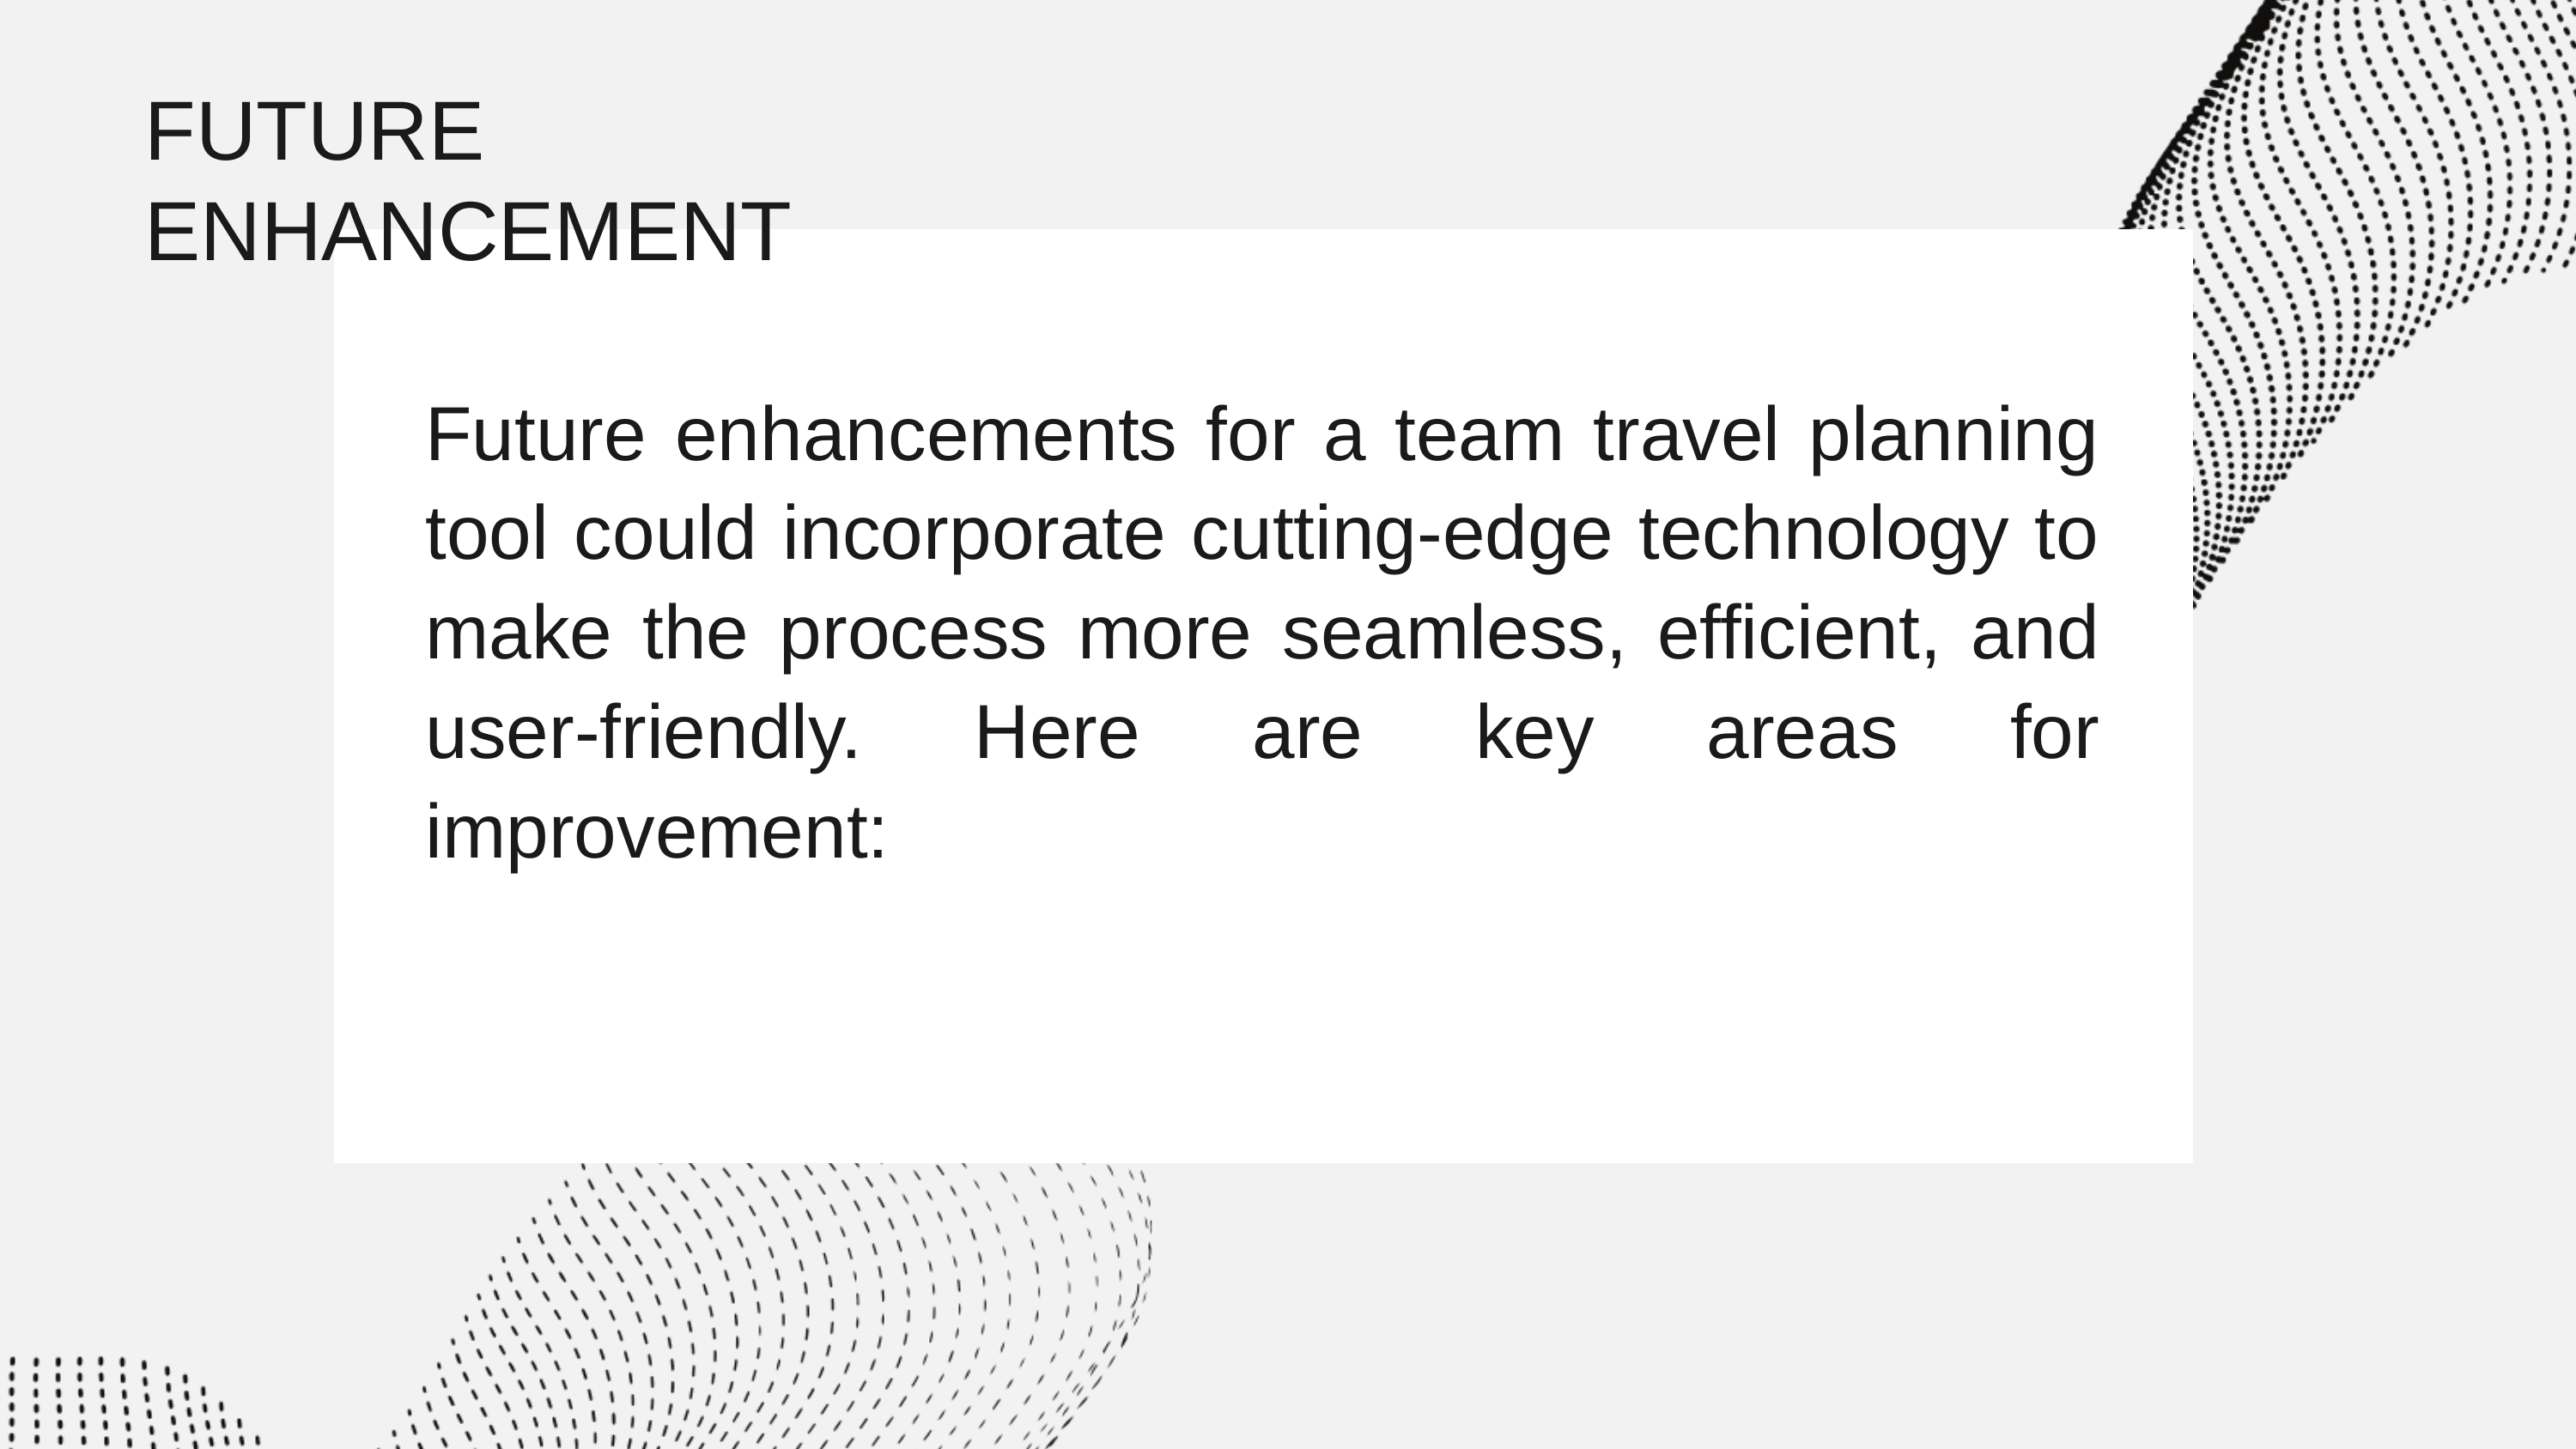

FUTURE ENHANCEMENT

Future enhancements for a team travel planning tool could incorporate cutting-edge technology to make the process more seamless, efficient, and user-friendly. Here are key areas for improvement: